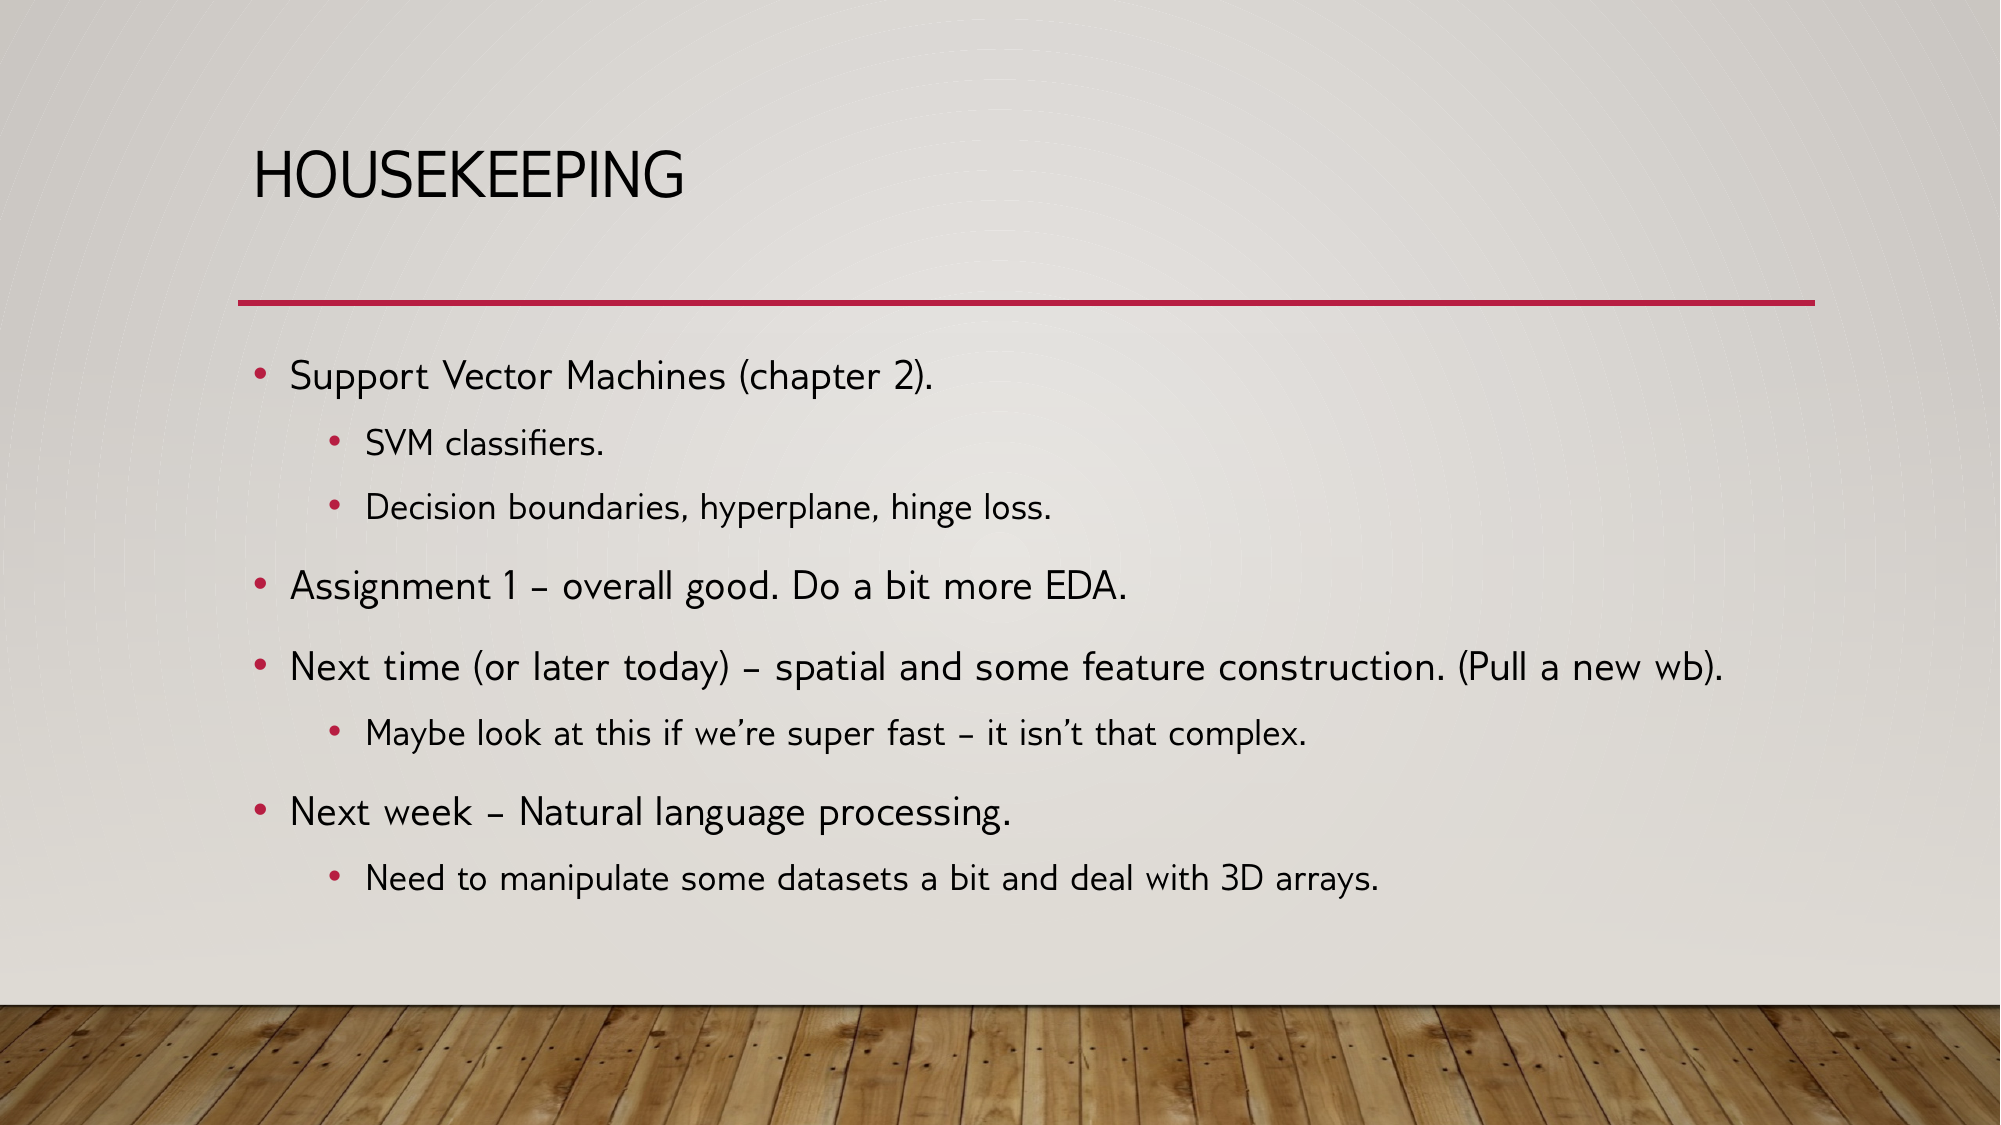

# Housekeeping
Support Vector Machines (chapter 2).
SVM classifiers.
Decision boundaries, hyperplane, hinge loss.
Assignment 1 – overall good. Do a bit more EDA.
Next time (or later today) – spatial and some feature construction. (Pull a new wb).
Maybe look at this if we’re super fast – it isn’t that complex.
Next week – Natural language processing.
Need to manipulate some datasets a bit and deal with 3D arrays.